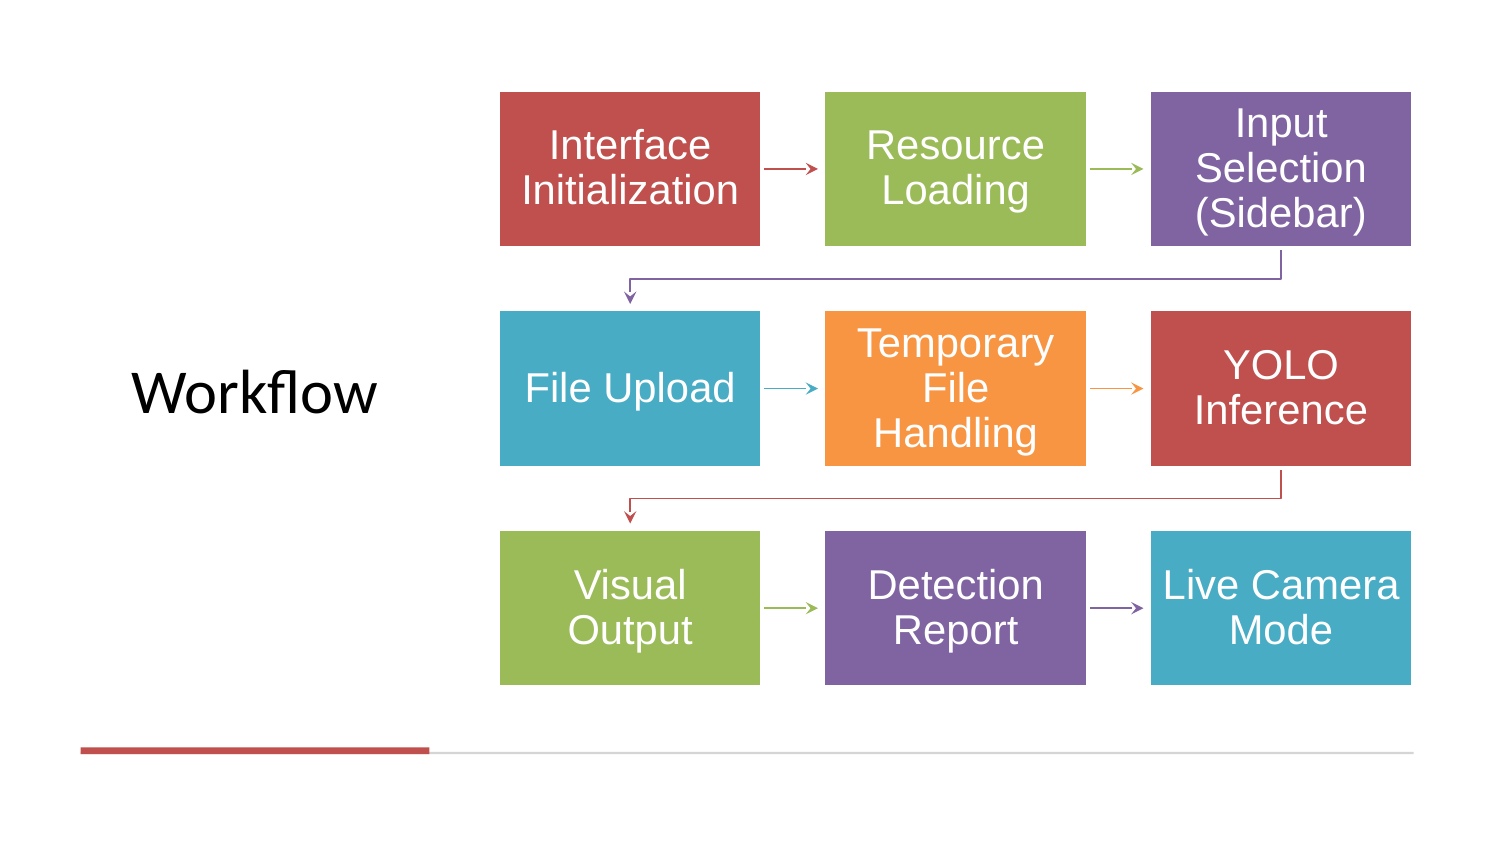

# Workflow

Interface Initialization

Resource Loading

Input Selection (Sidebar)

File Upload

Temporary File Handling

YOLO Inference

Visual Output

Detection Report

Live Camera Mode